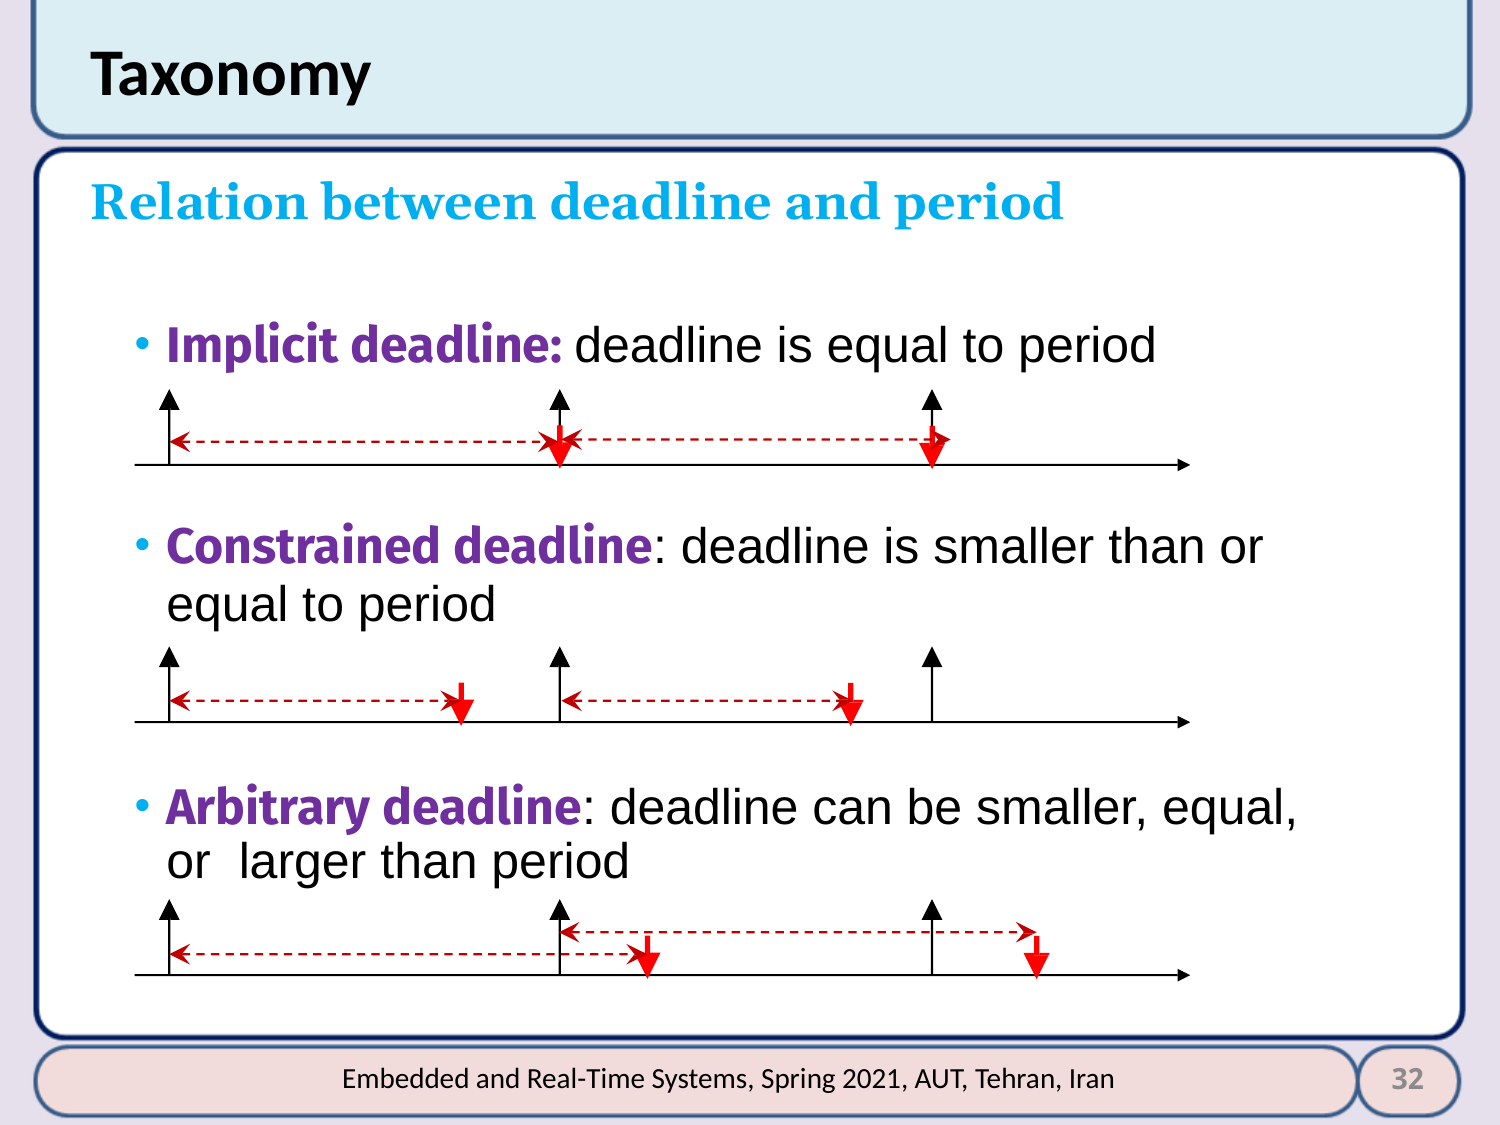

# Taxonomy
Relation between deadline and period

Implicit deadline: deadline is equal to period

Constrained deadline: deadline is smaller than or equal to period

Arbitrary deadline: deadline can be smaller, equal, or  larger than period

32
Embedded and Real-Time Systems, Spring 2021, AUT, Tehran, Iran